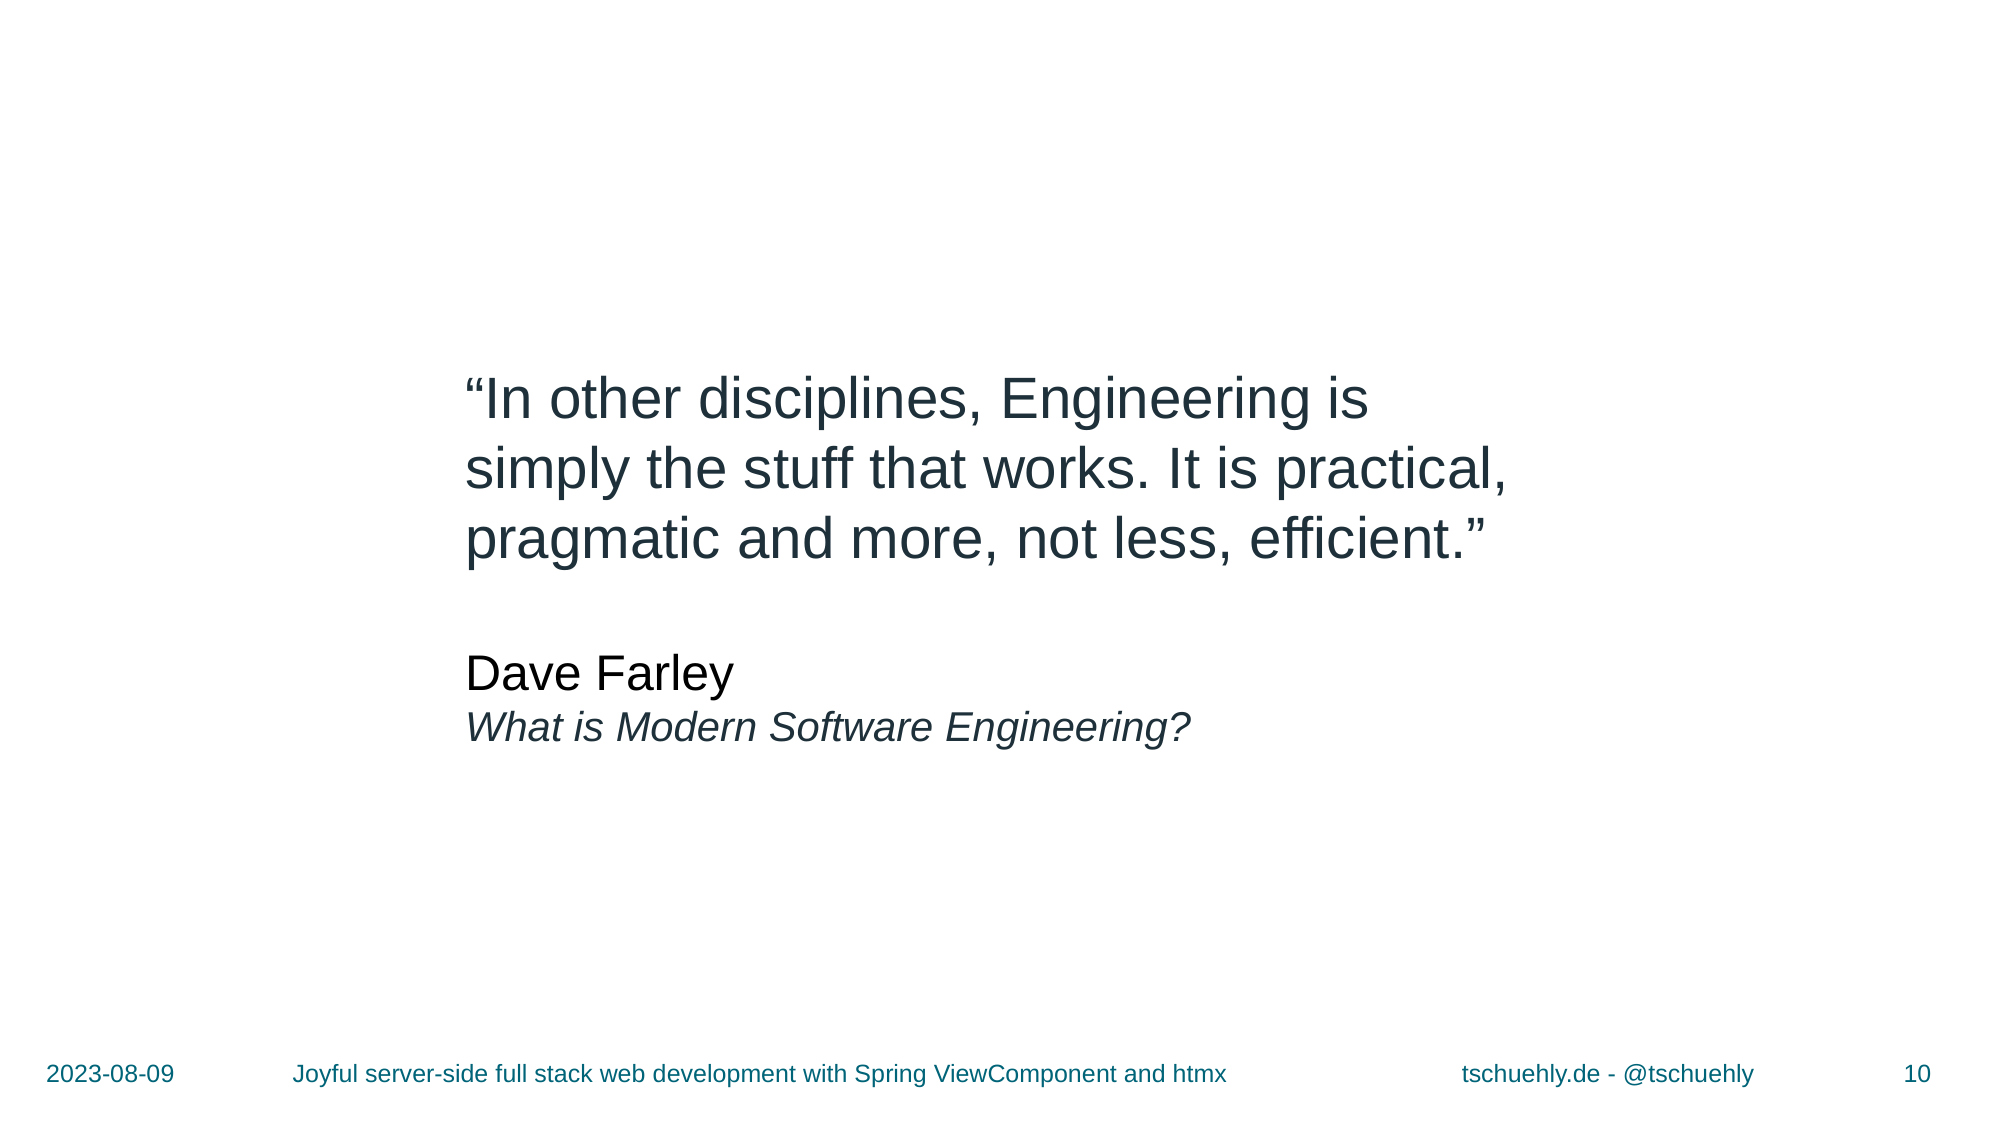

“In other disciplines, Engineering is simply the stuff that works. It is practical, pragmatic and more, not less, efficient.”

Dave Farley
What is Modern Software Engineering?
2023-08-09
Joyful server-side full stack web development with Spring ViewComponent and htmx	                 tschuehly.de - @tschuehly
10